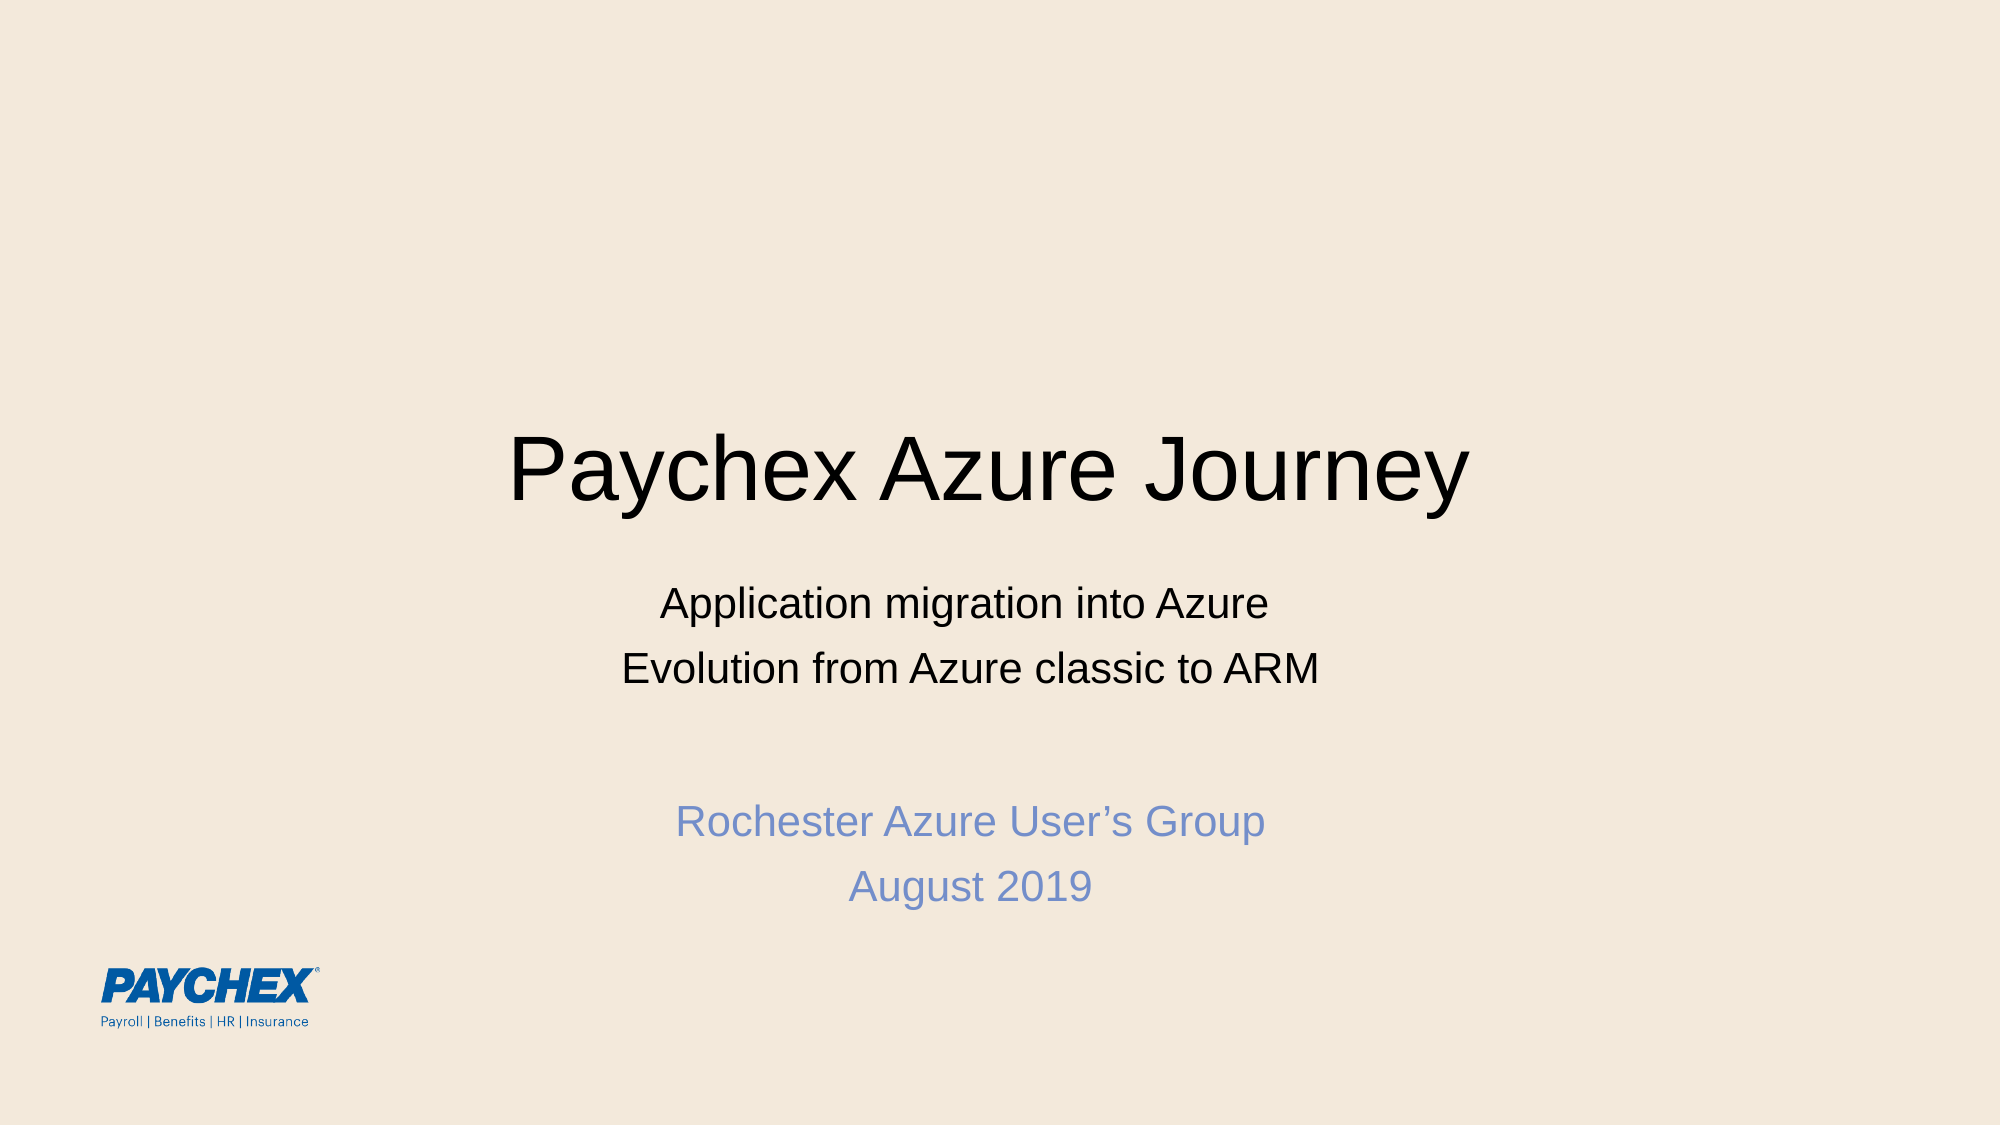

Paychex Azure Journey
Application migration into Azure
Evolution from Azure classic to ARM
Rochester Azure User’s Group
August 2019